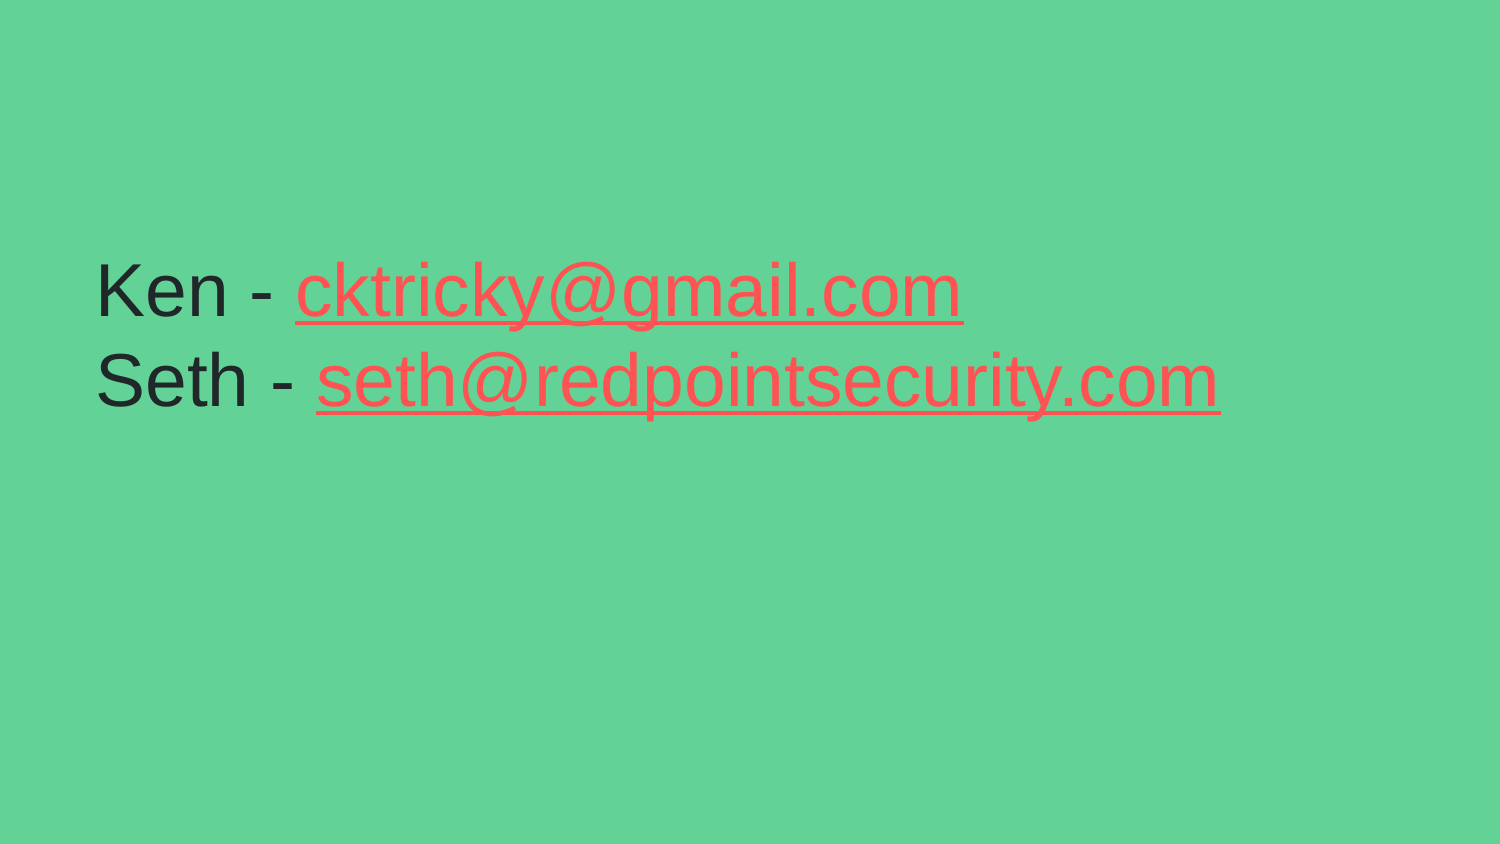

# Ken - cktricky@gmail.com
Seth - seth@redpointsecurity.com